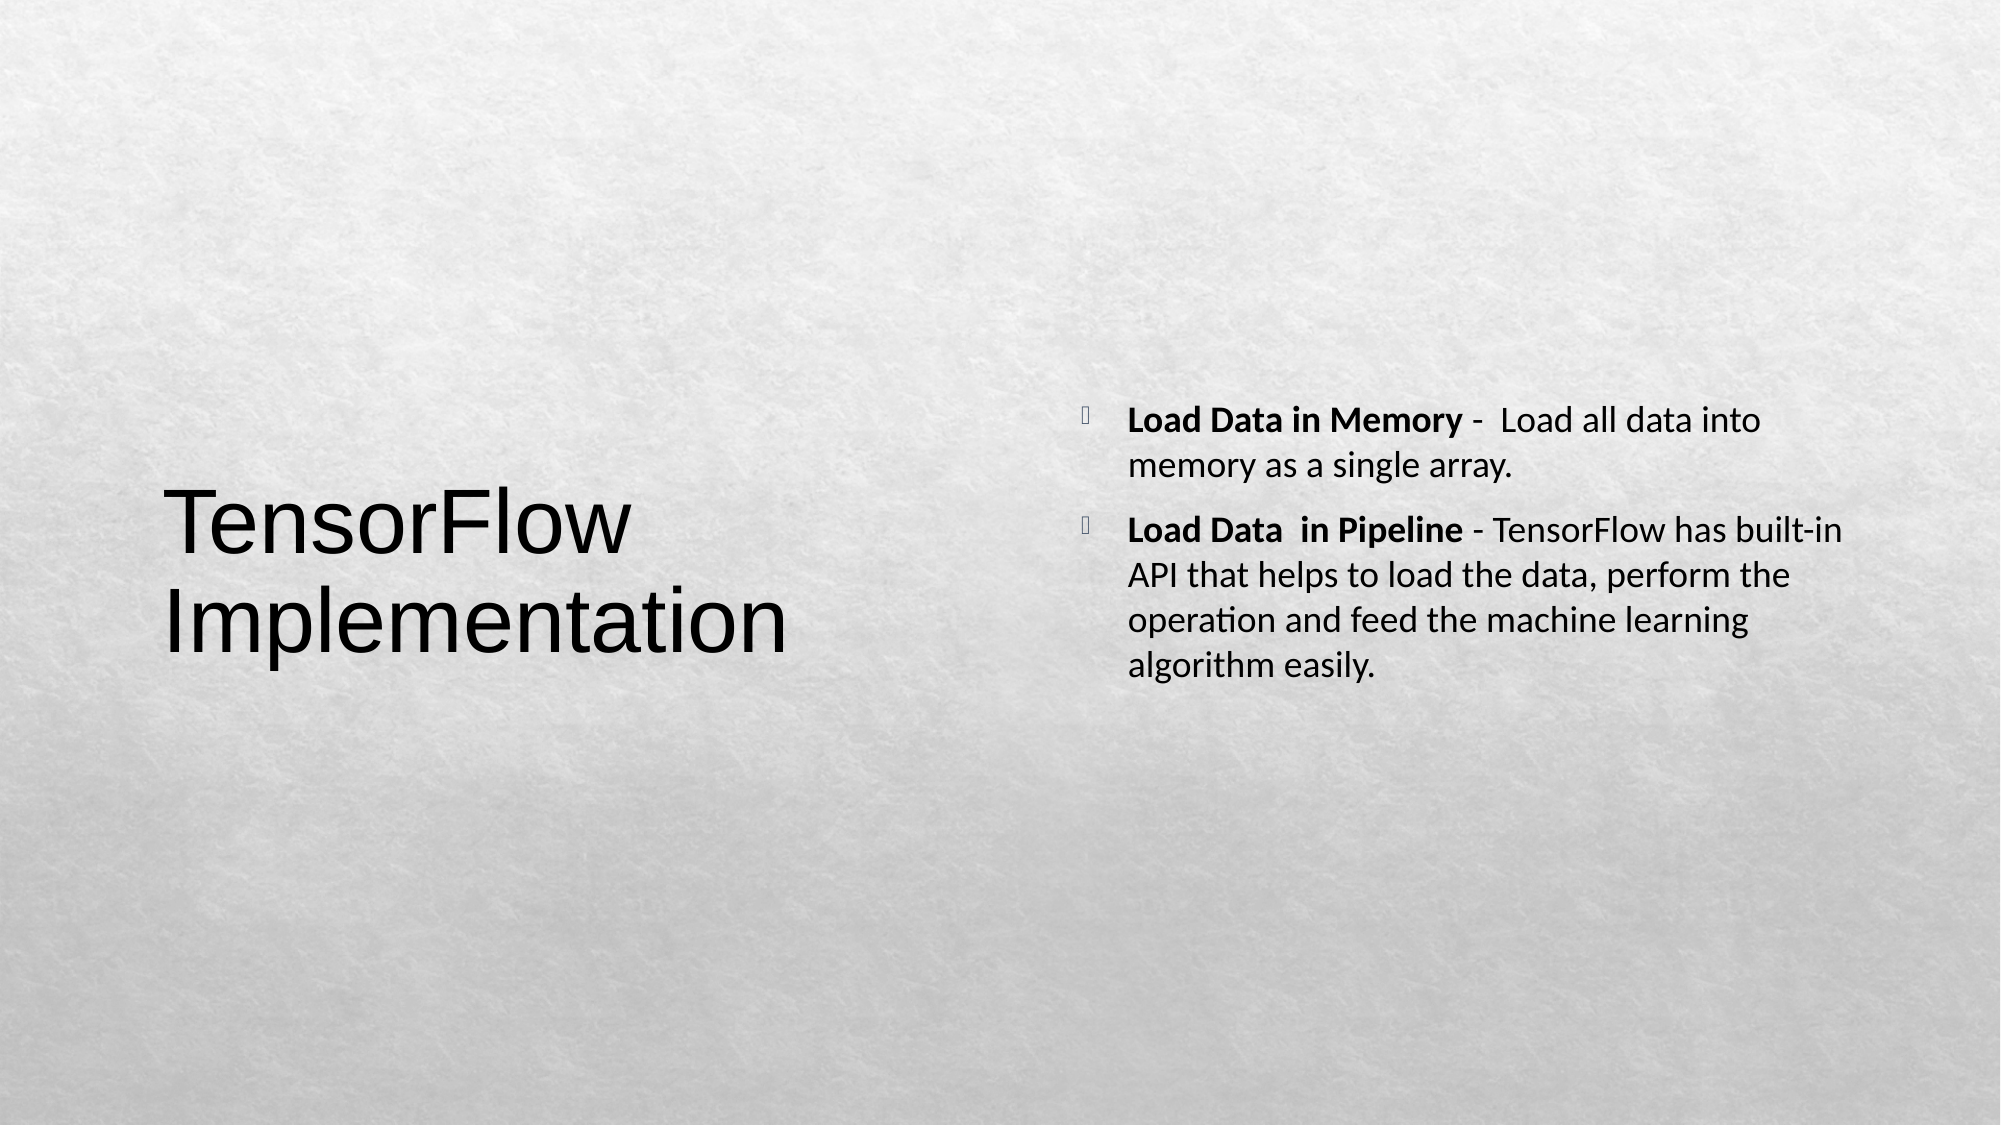

# TensorFlow Implementation
Load Data in Memory -  Load all data into memory as a single array.
Load Data  in Pipeline - TensorFlow has built-in API that helps to load the data, perform the operation and feed the machine learning algorithm easily.